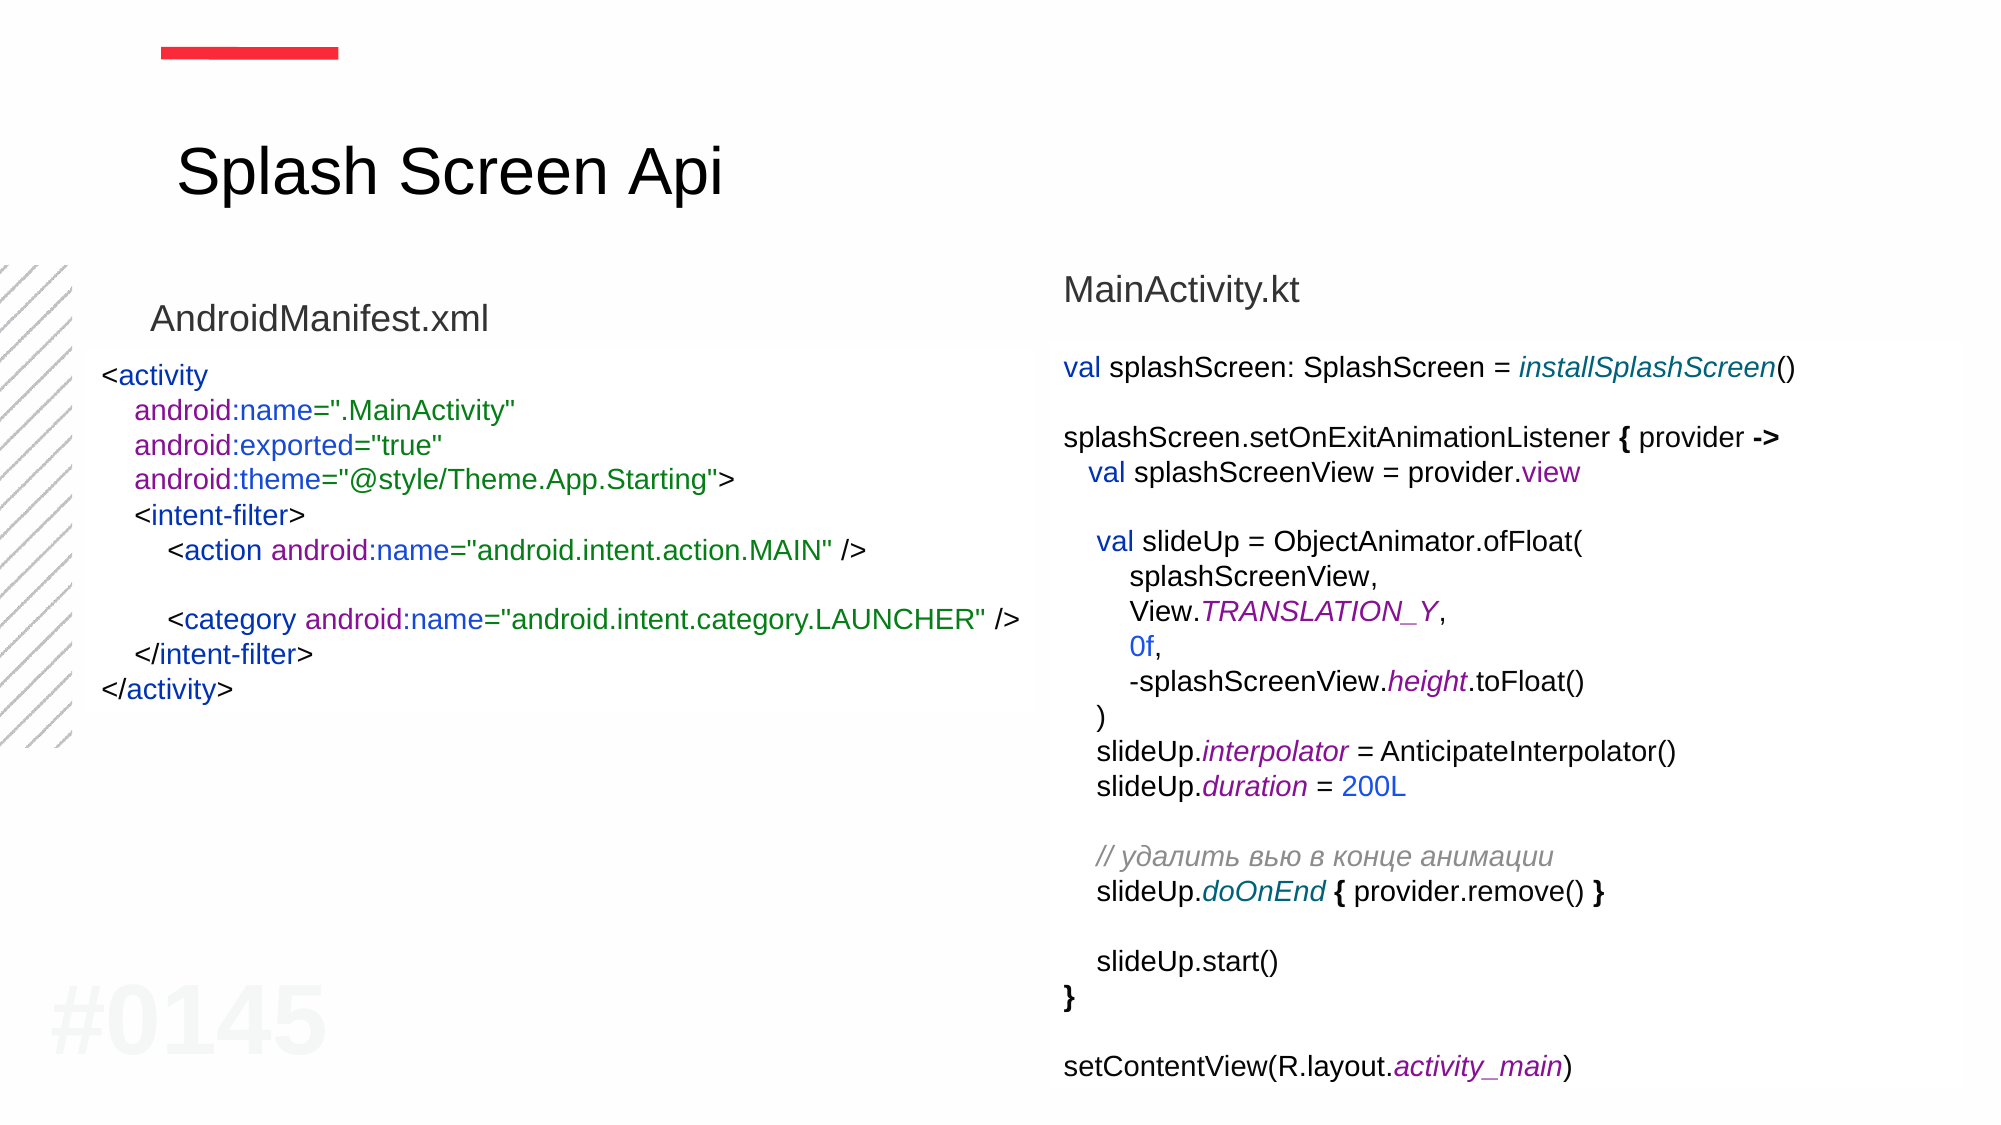

Splash Screen Api
MainActivity.kt
AndroidManifest.xml
val splashScreen: SplashScreen = installSplashScreen()
splashScreen.setOnExitAnimationListener { provider ->
   val splashScreenView = provider.view
    val slideUp = ObjectAnimator.ofFloat(
        splashScreenView,
        View.TRANSLATION_Y,
        0f,
        -splashScreenView.height.toFloat()
    )
    slideUp.interpolator = AnticipateInterpolator()
    slideUp.duration = 200L
    // удалить вью в конце анимации
    slideUp.doOnEnd { provider.remove() }
    slideUp.start()
}
setContentView(R.layout.activity_main)
<activity
    android:name=".MainActivity"
    android:exported="true"
    android:theme="@style/Theme.App.Starting">
    <intent-filter>
        <action android:name="android.intent.action.MAIN" />
        <category android:name="android.intent.category.LAUNCHER" />
    </intent-filter>
</activity>
#0145